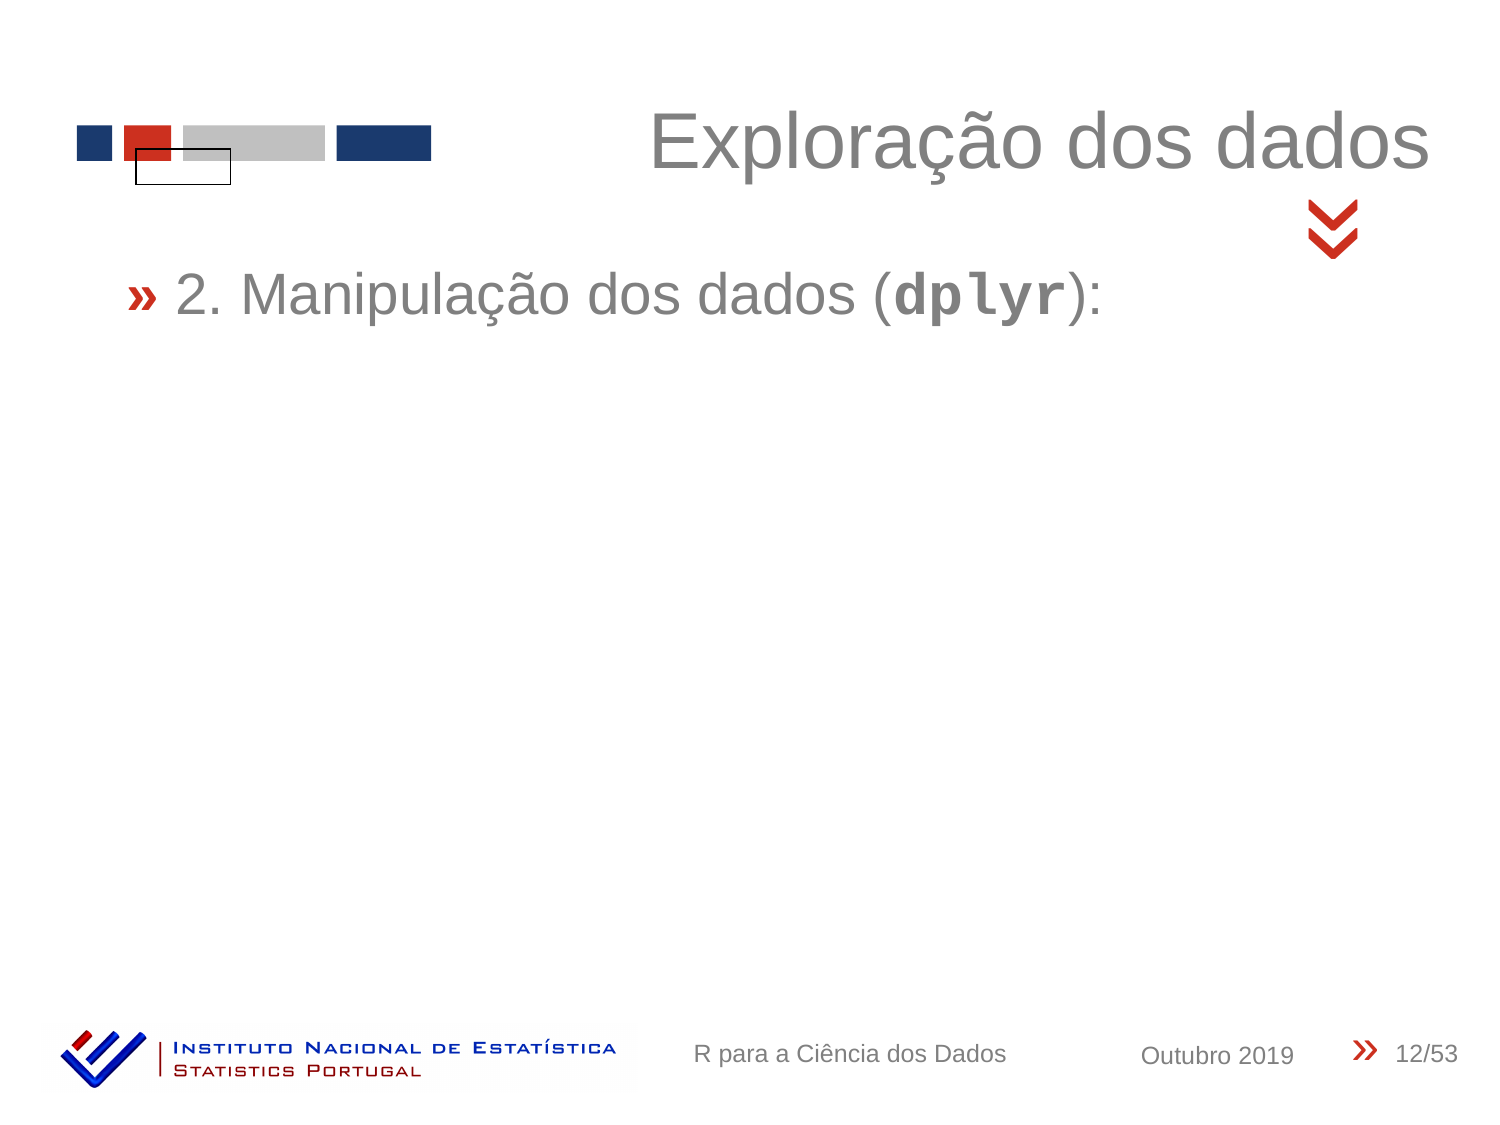

Exploração dos dados
«
» 2. Manipulação dos dados (dplyr):
12